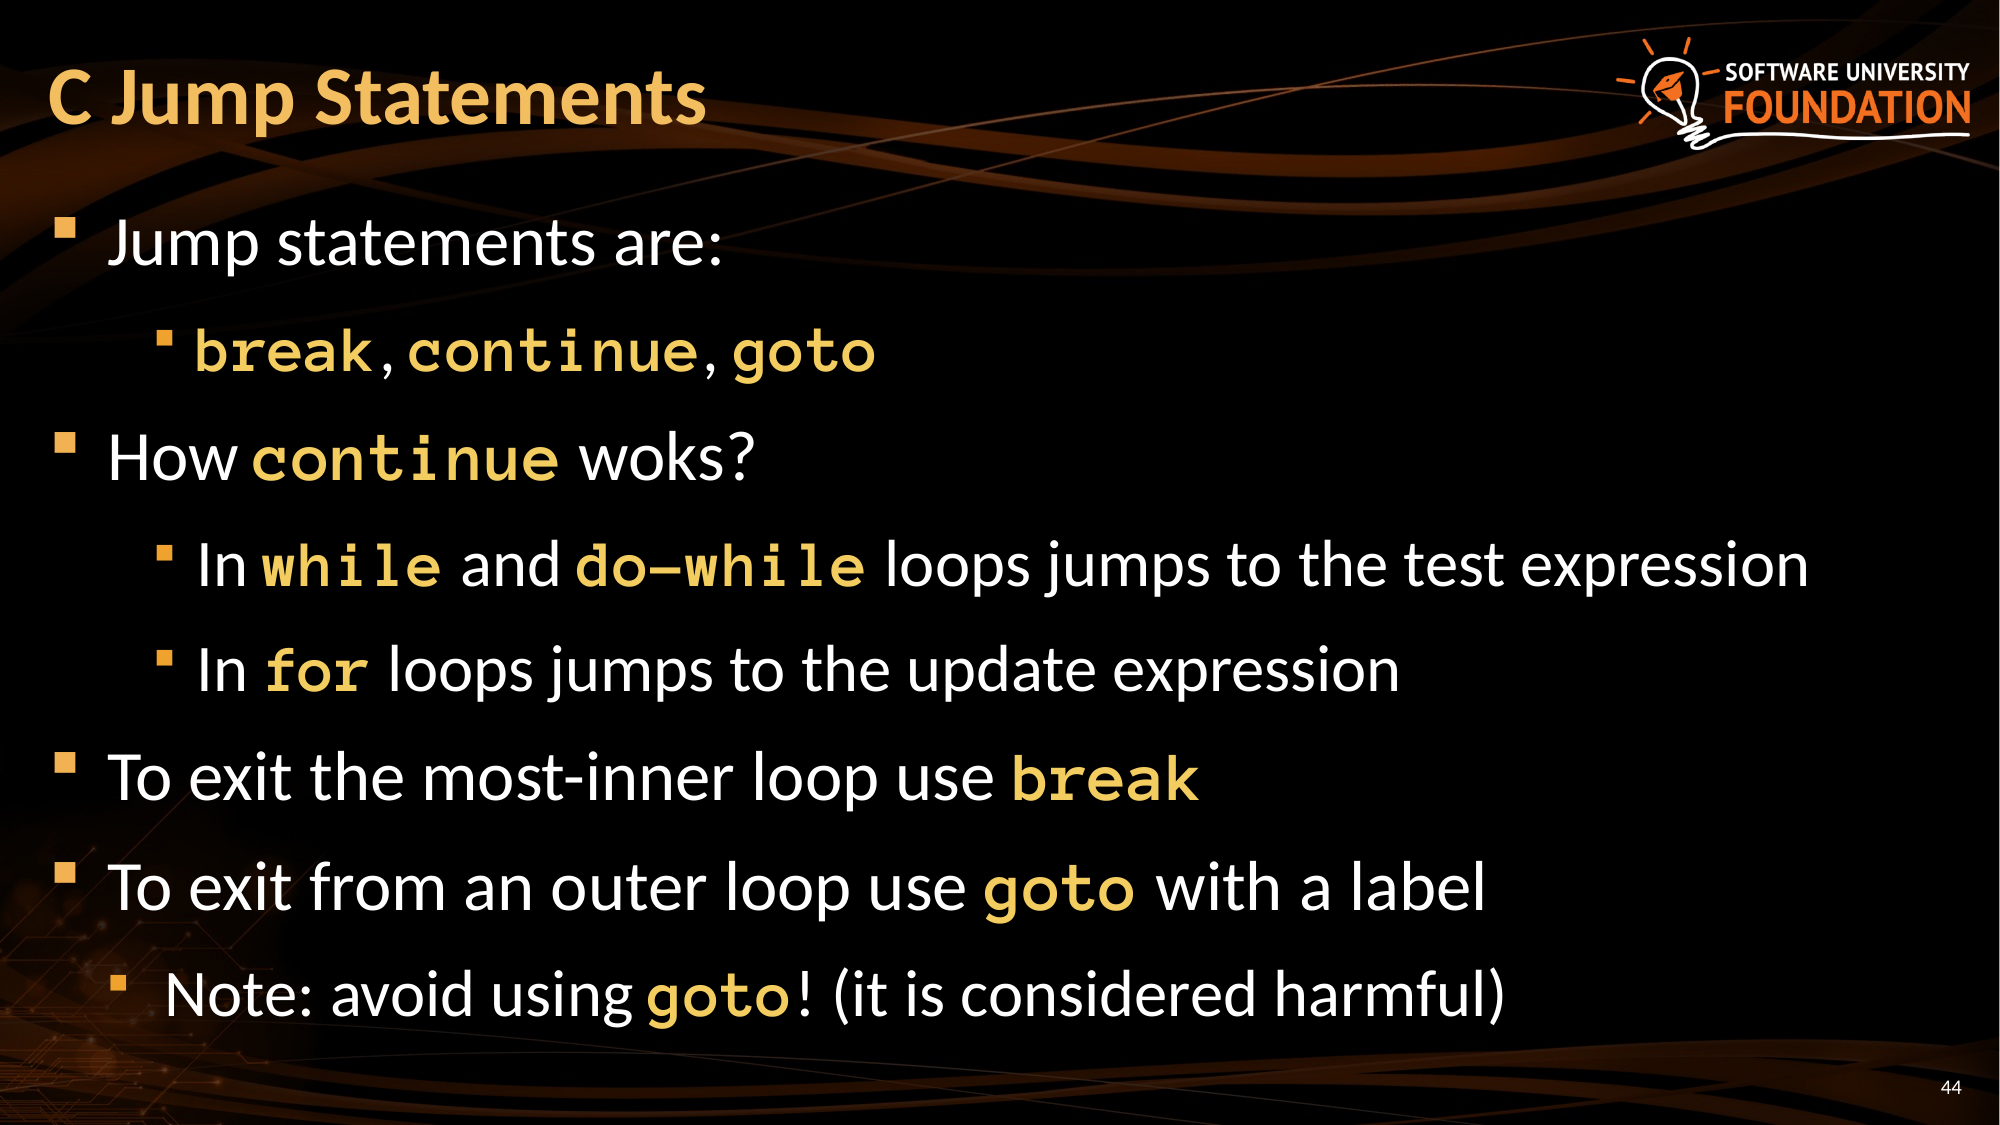

# C Jump Statements
Jump statements are:
break, continue, goto
How continue woks?
In while and do-while loops jumps to the test expression
In for loops jumps to the update expression
To exit the most-inner loop use break
To exit from an outer loop use goto with a label
Note: avoid using goto! (it is considered harmful)
44